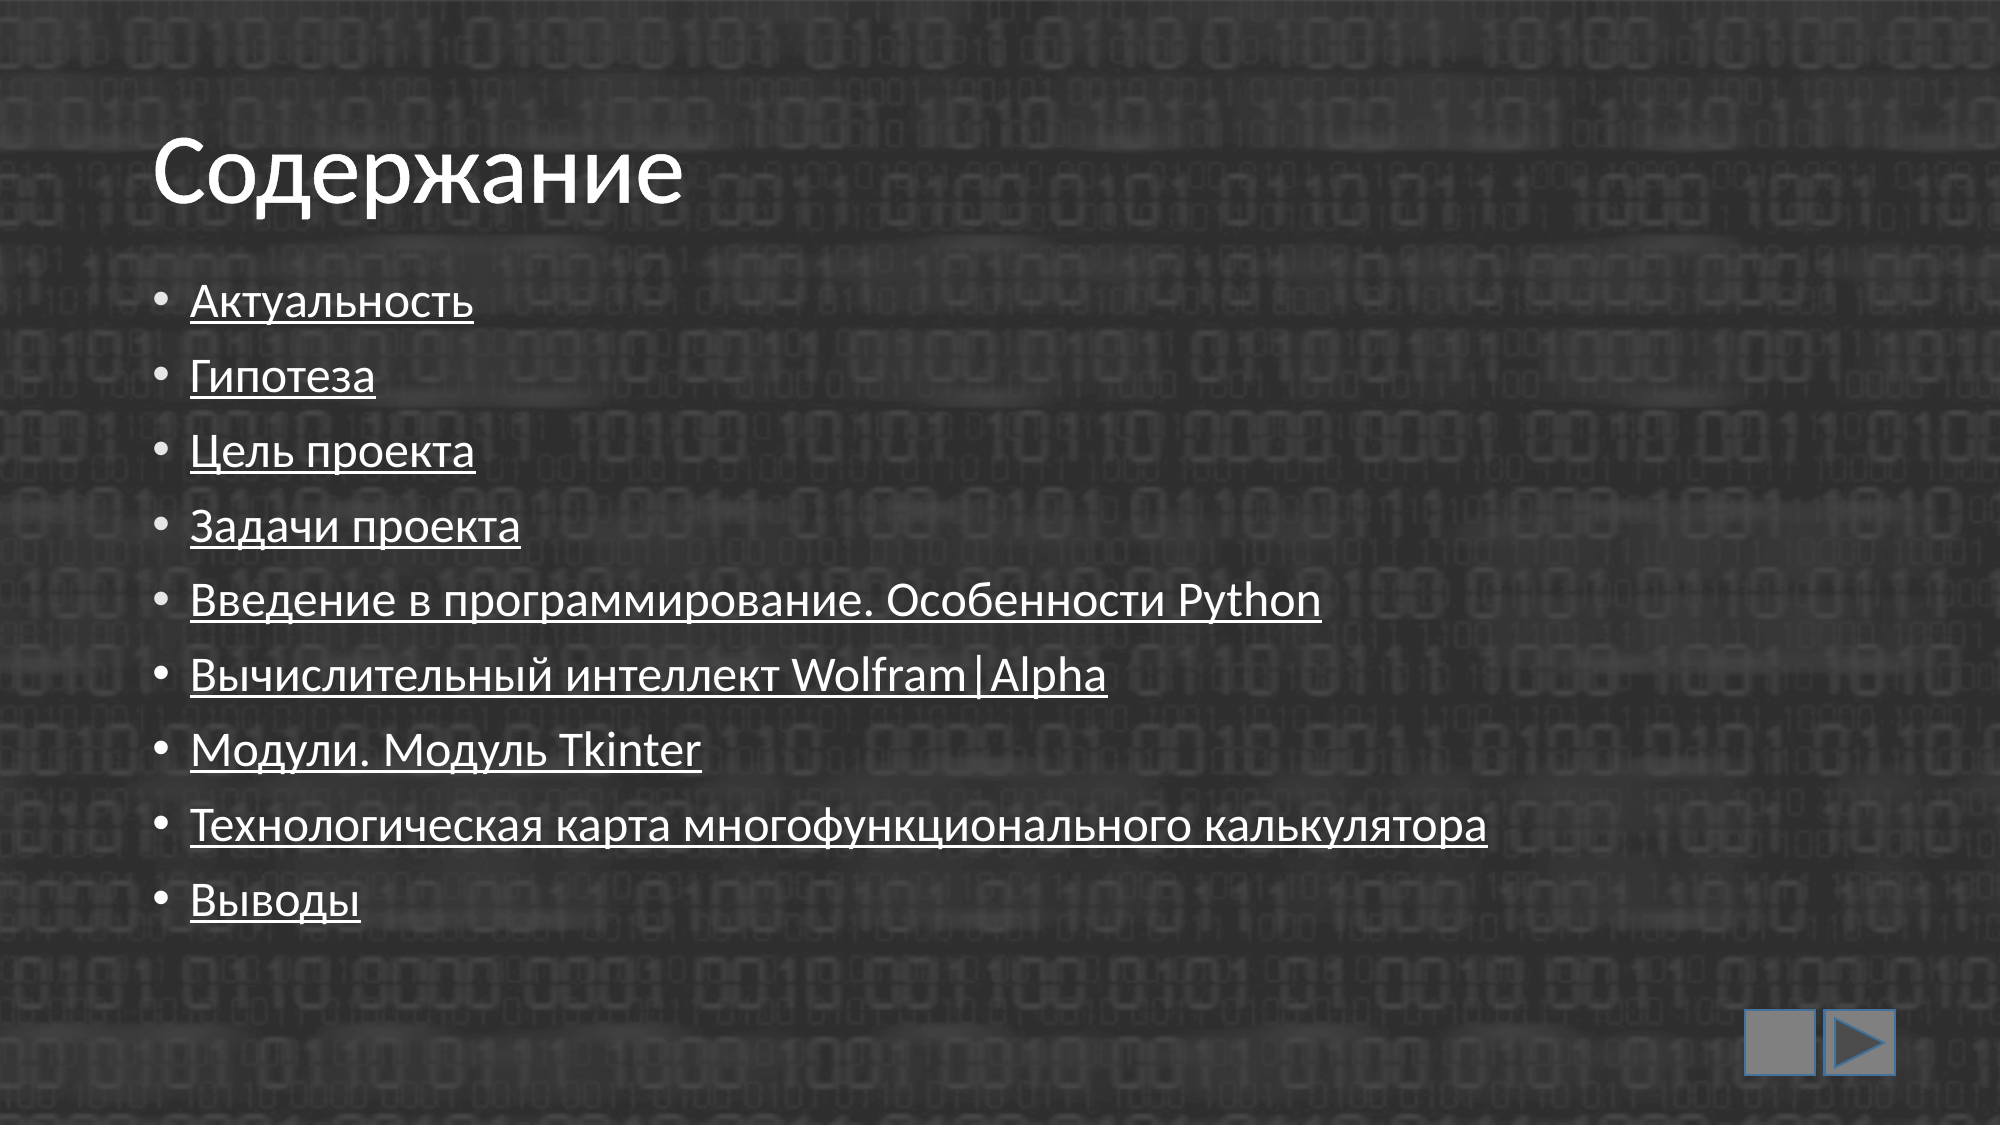

# Содержание
Актуальность
Гипотеза
Цель проекта
Задачи проекта
Введение в программирование. Особенности Python
Вычислительный интеллект Wolfram|Alpha
Модули. Модуль Tkinter
Технологическая карта многофункционального калькулятора
Выводы